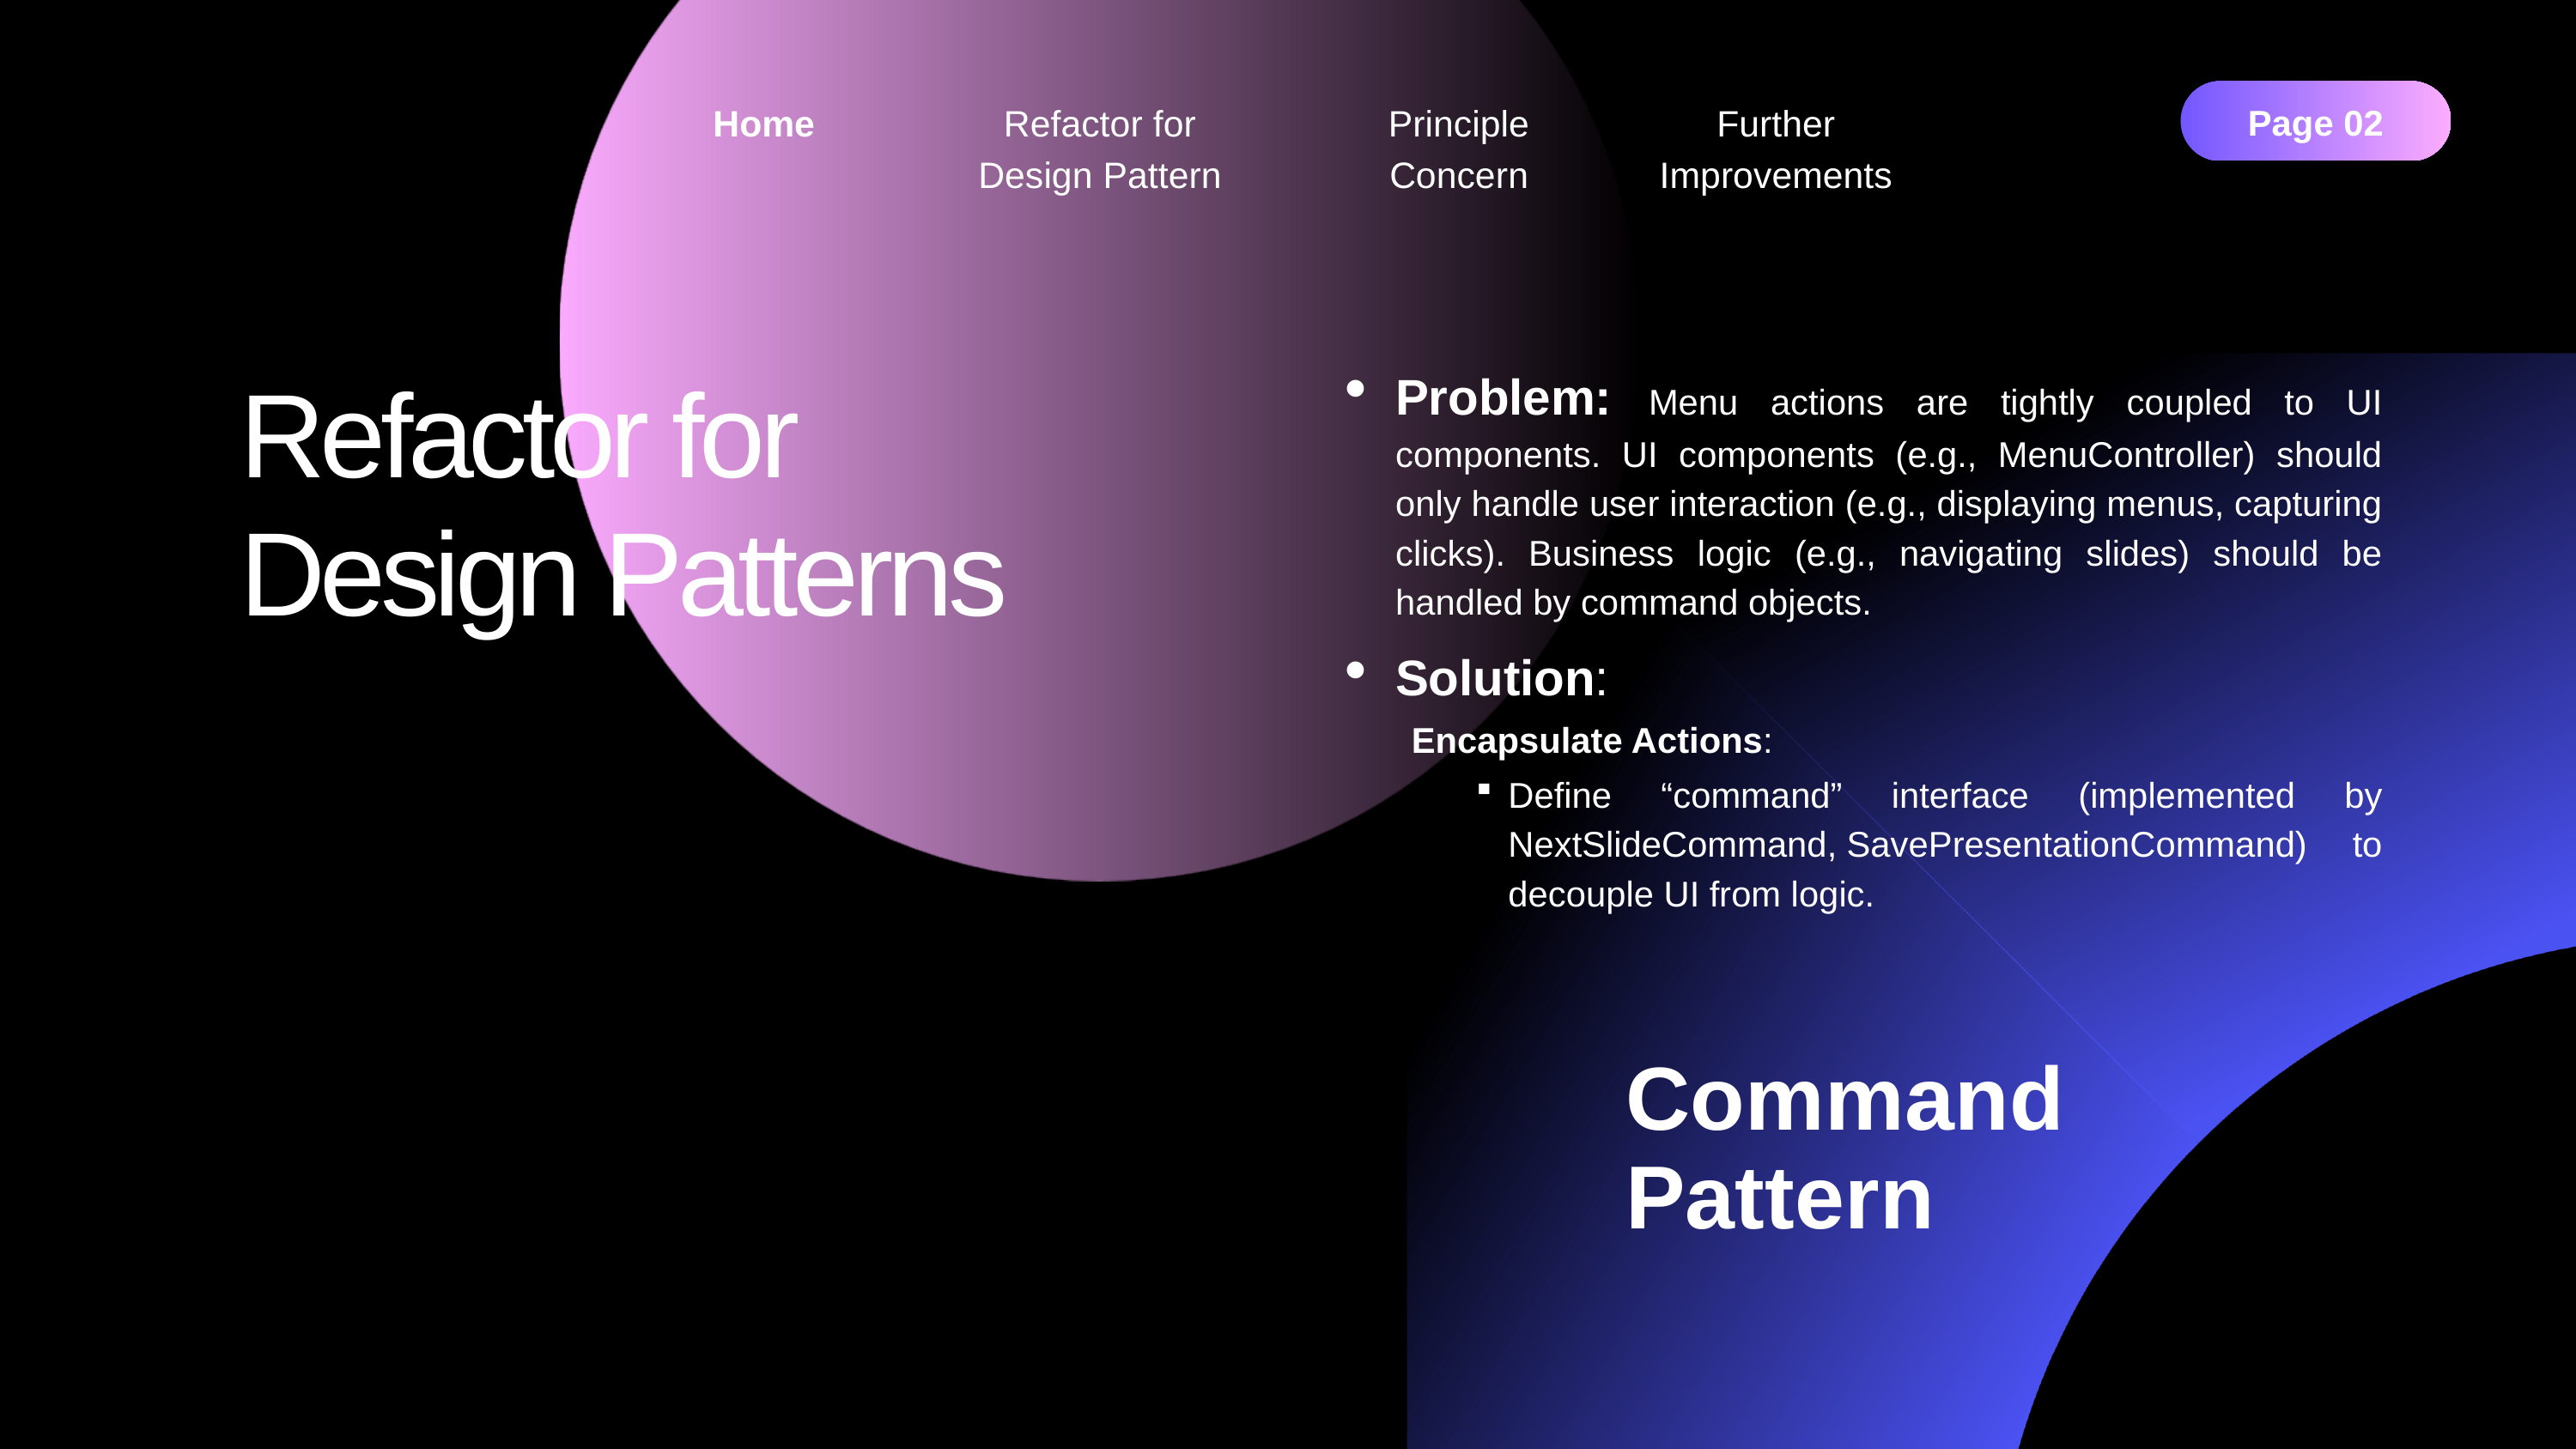

Factory Method Pattern
Problem: in “Jabberpoint”, Accessor subclasses are instantiated directly, which causes tight coupling.
Solution:
Introduce Factory:
Define the AccessorFactory Interface. Create “XMLAccessorFactory” and “DemoPresentationFactory” and implement the AccessorFactory interface for each type of Accessor (e.g., XMLAccessor and DemoPresentation).

Home
Further Improvements
Refactor for Design Pattern
Principle Concern
Page 02

Problem: Menu actions are tightly coupled to UI components. UI components (e.g., MenuController) should only handle user interaction (e.g., displaying menus, capturing clicks). Business logic (e.g., navigating slides) should be handled by command objects.
Solution:
Encapsulate Actions:
Define “command” interface (implemented by NextSlideCommand, SavePresentationCommand) to decouple UI from logic.
Refactor for
Design Patterns
Command Pattern

Refactor for
Design Patterns